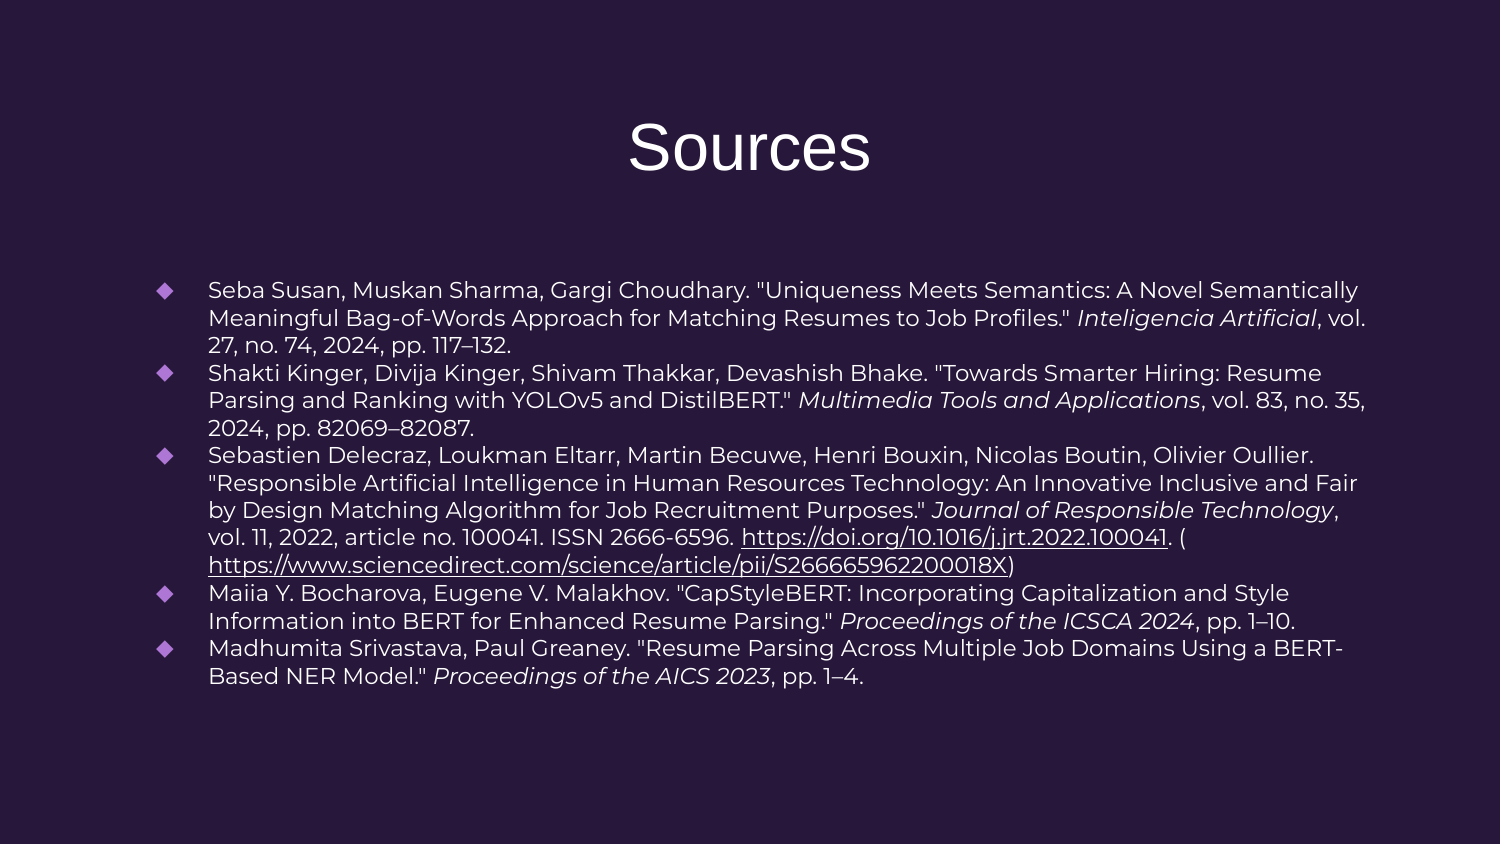

# Sources
Seba Susan, Muskan Sharma, Gargi Choudhary. "Uniqueness Meets Semantics: A Novel Semantically Meaningful Bag-of-Words Approach for Matching Resumes to Job Profiles." Inteligencia Artificial, vol. 27, no. 74, 2024, pp. 117–132.
Shakti Kinger, Divija Kinger, Shivam Thakkar, Devashish Bhake. "Towards Smarter Hiring: Resume Parsing and Ranking with YOLOv5 and DistilBERT." Multimedia Tools and Applications, vol. 83, no. 35, 2024, pp. 82069–82087.
Sebastien Delecraz, Loukman Eltarr, Martin Becuwe, Henri Bouxin, Nicolas Boutin, Olivier Oullier. "Responsible Artificial Intelligence in Human Resources Technology: An Innovative Inclusive and Fair by Design Matching Algorithm for Job Recruitment Purposes." Journal of Responsible Technology, vol. 11, 2022, article no. 100041. ISSN 2666-6596. https://doi.org/10.1016/j.jrt.2022.100041. (https://www.sciencedirect.com/science/article/pii/S266665962200018X)
Maiia Y. Bocharova, Eugene V. Malakhov. "CapStyleBERT: Incorporating Capitalization and Style Information into BERT for Enhanced Resume Parsing." Proceedings of the ICSCA 2024, pp. 1–10.
Madhumita Srivastava, Paul Greaney. "Resume Parsing Across Multiple Job Domains Using a BERT-Based NER Model." Proceedings of the AICS 2023, pp. 1–4.